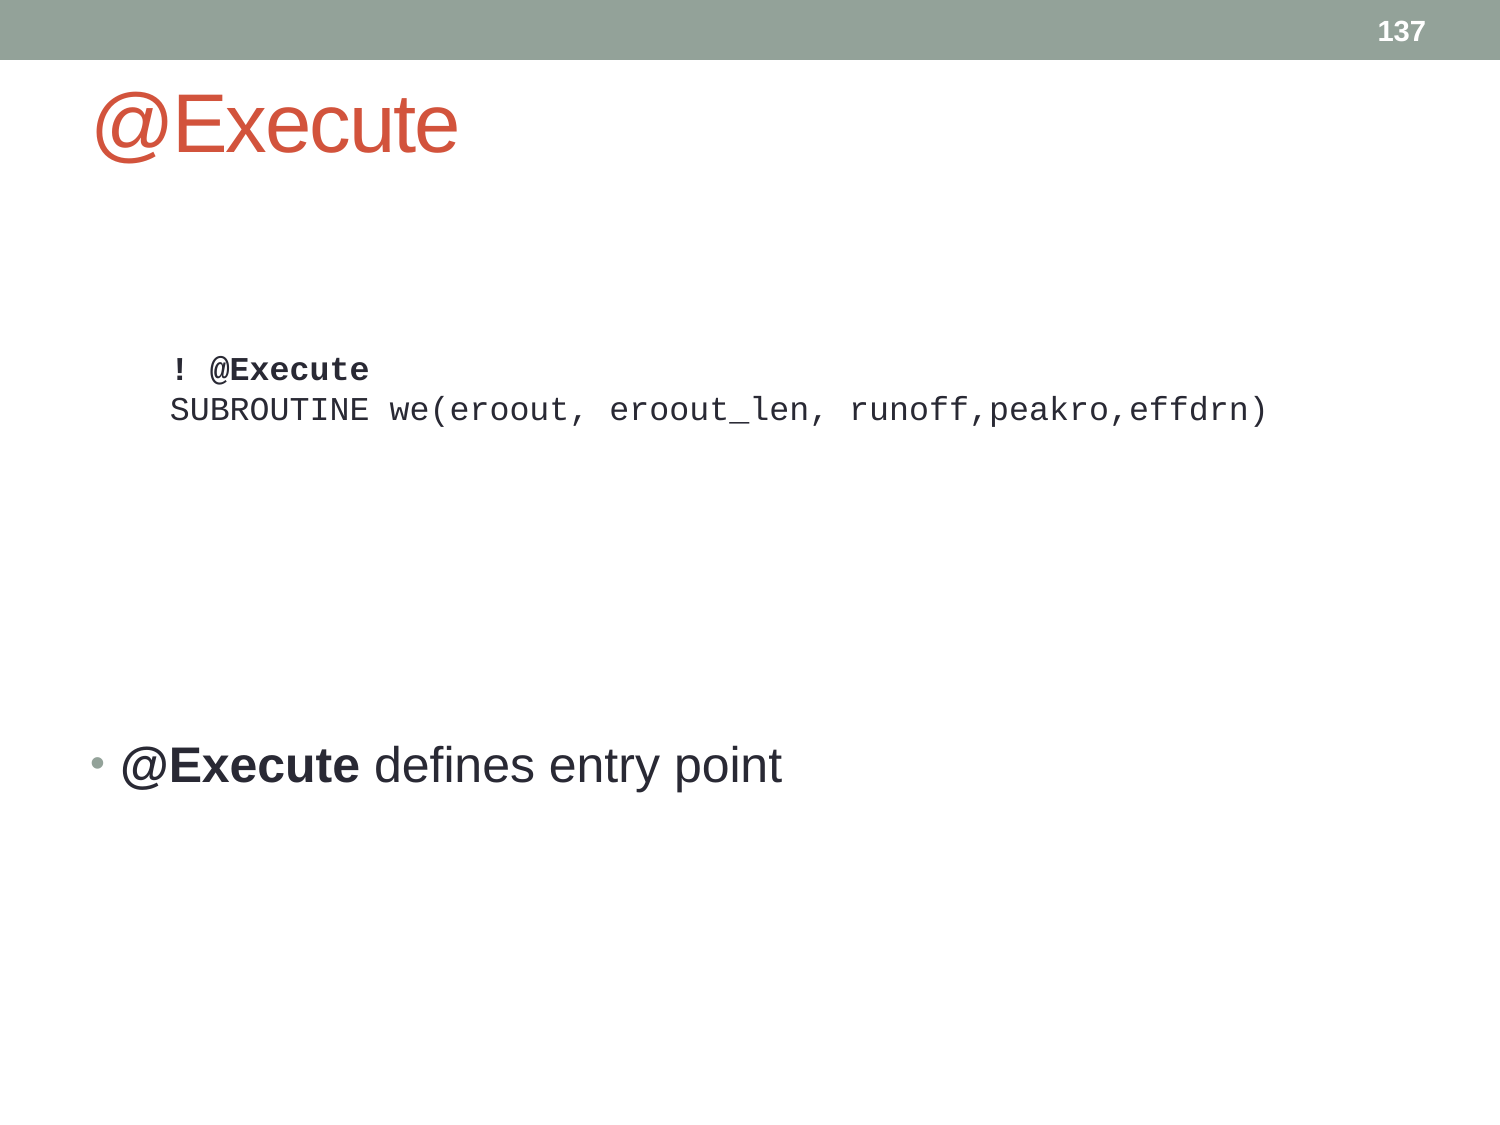

137
# @Execute

    ! @Execute
    SUBROUTINE we(eroout, eroout_len, runoff,peakro,effdrn)

@Execute defines entry point